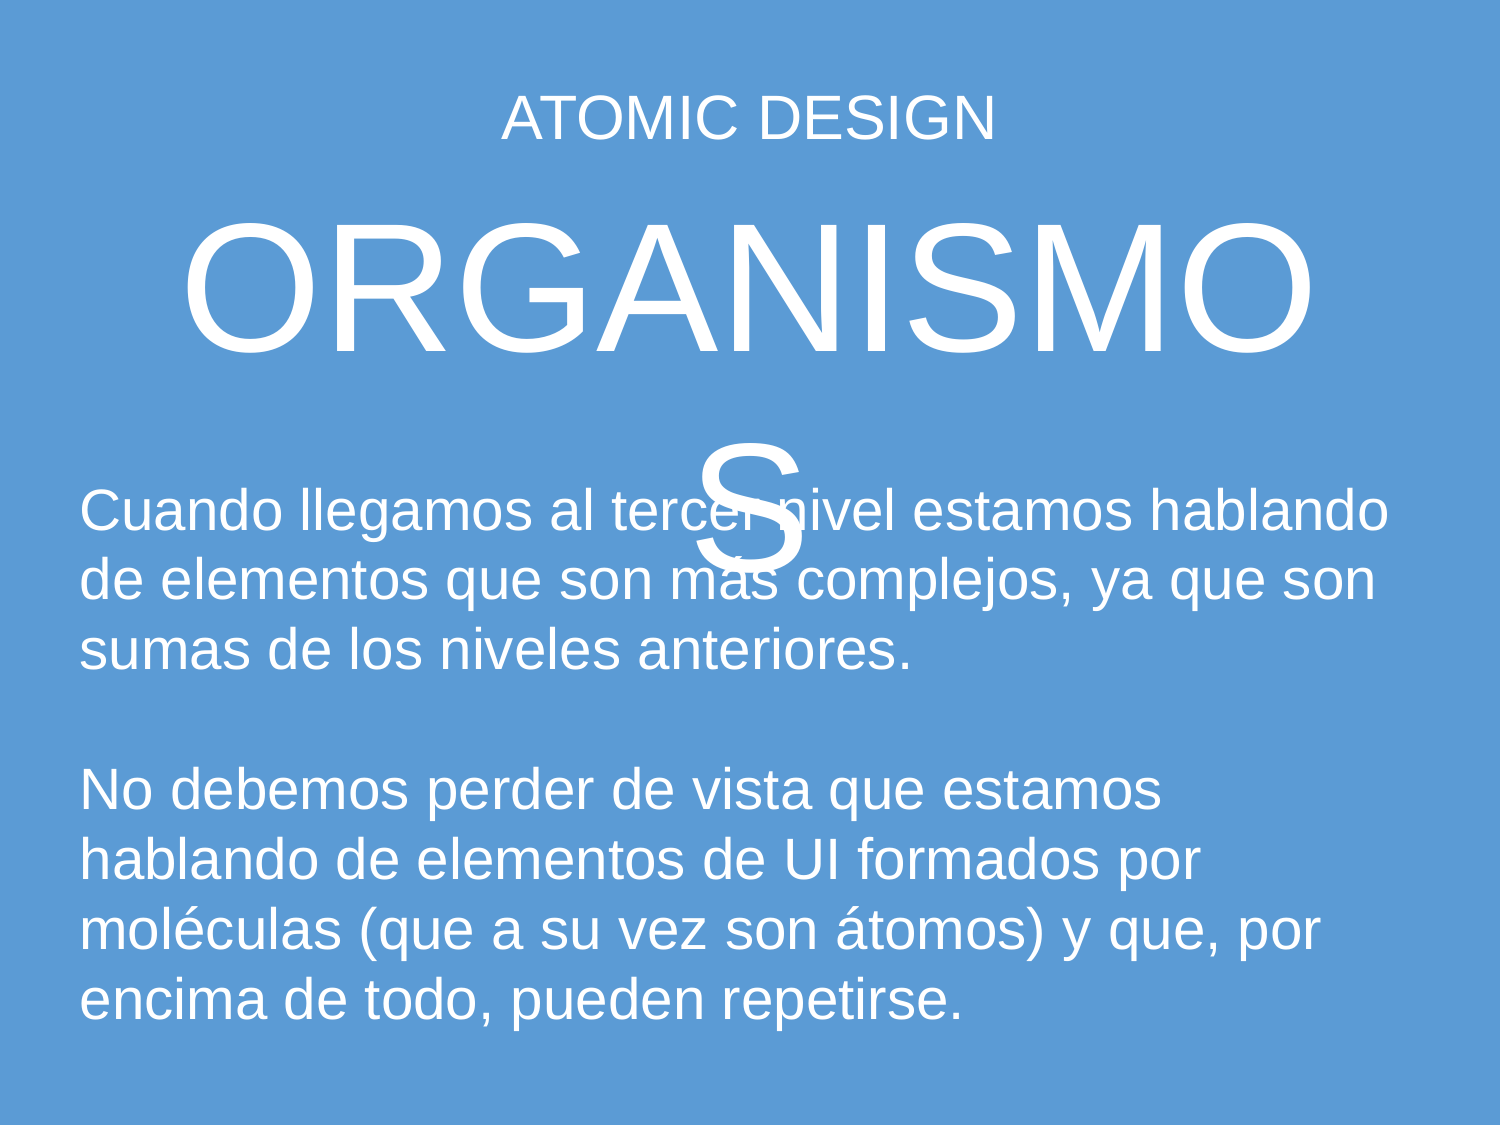

# ATOMIC DESIGN
ORGANISMOS
Cuando llegamos al tercer nivel estamos hablando de elementos que son más complejos, ya que son sumas de los niveles anteriores.

No debemos perder de vista que estamos hablando de elementos de UI formados por moléculas (que a su vez son átomos) y que, por encima de todo, pueden repetirse.